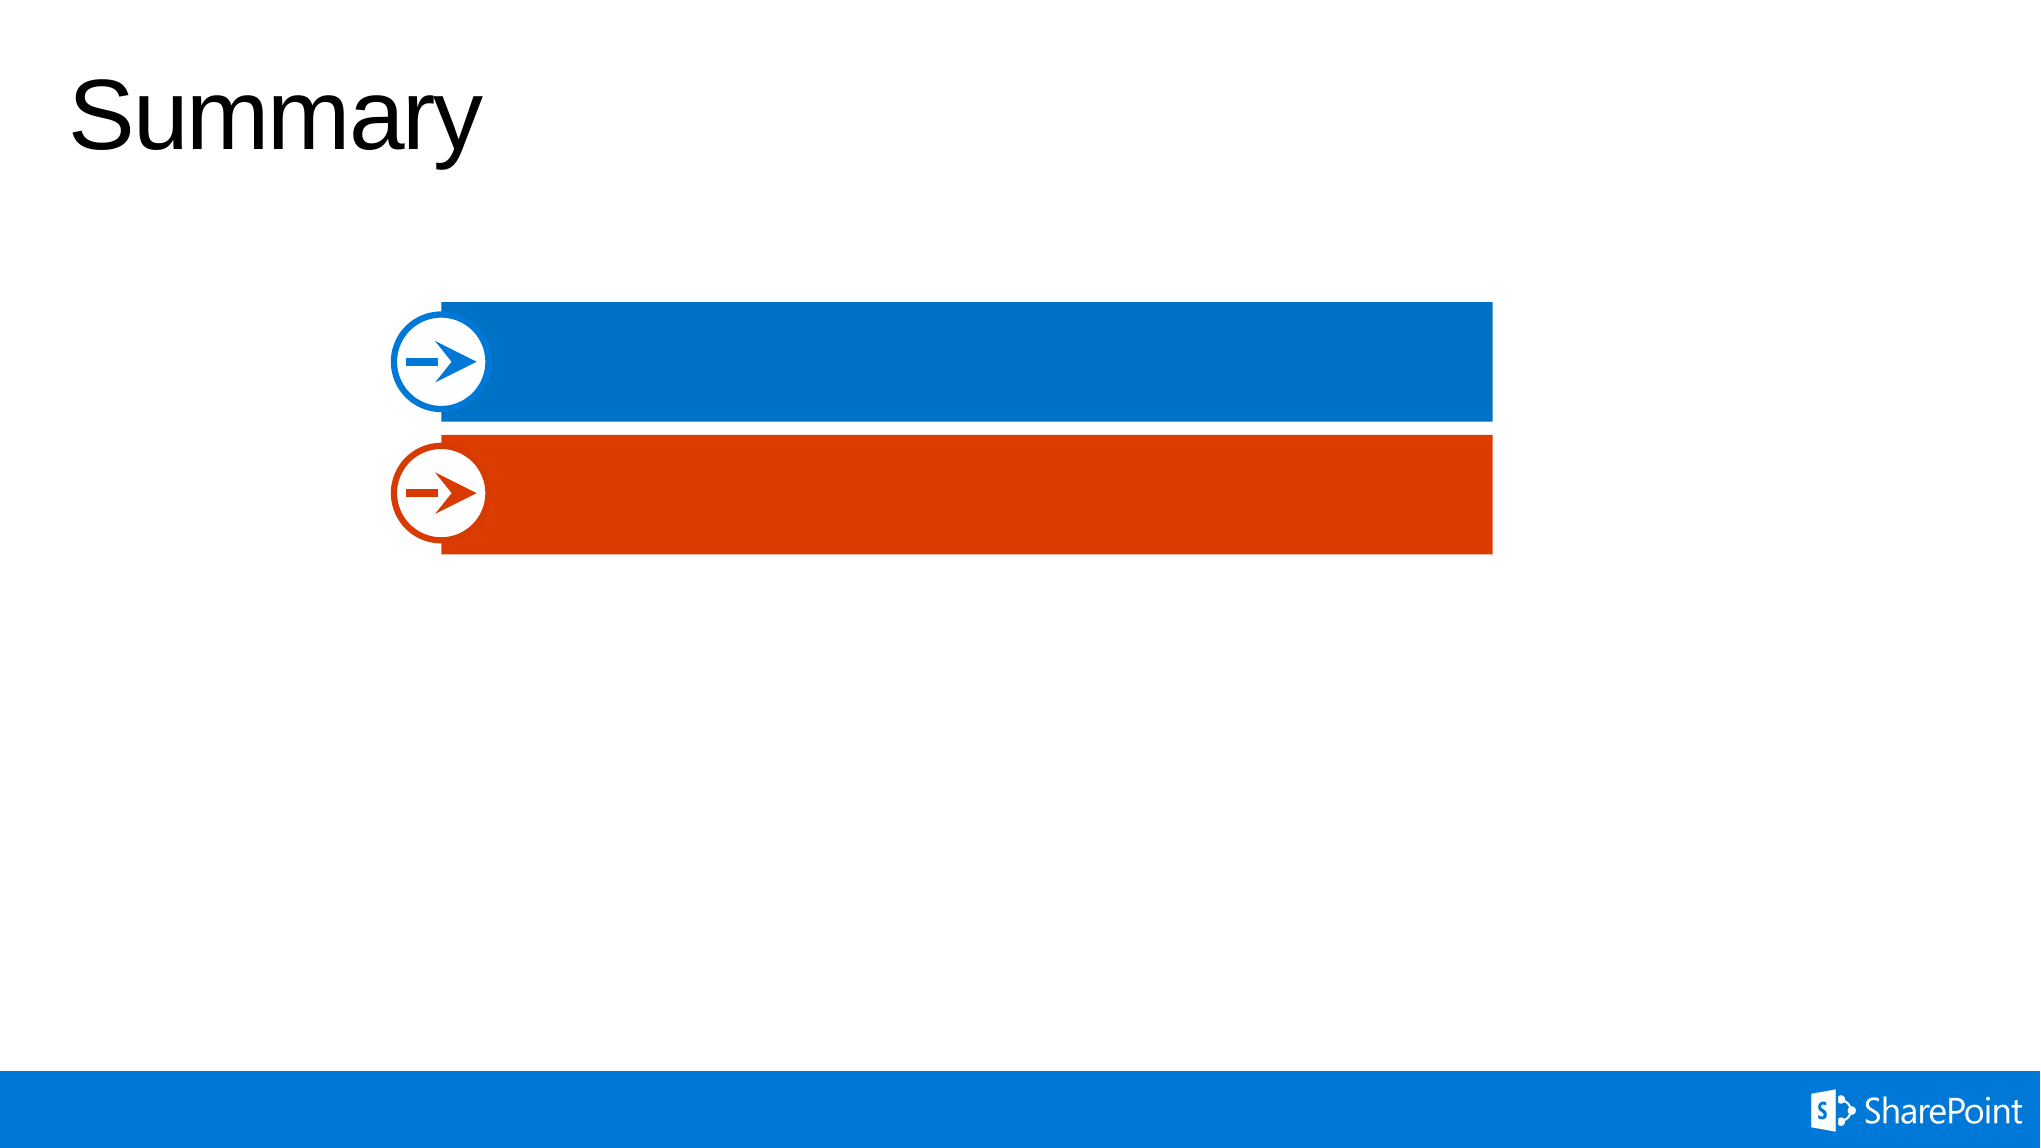

# Summary
Setting up your computer

Q&A